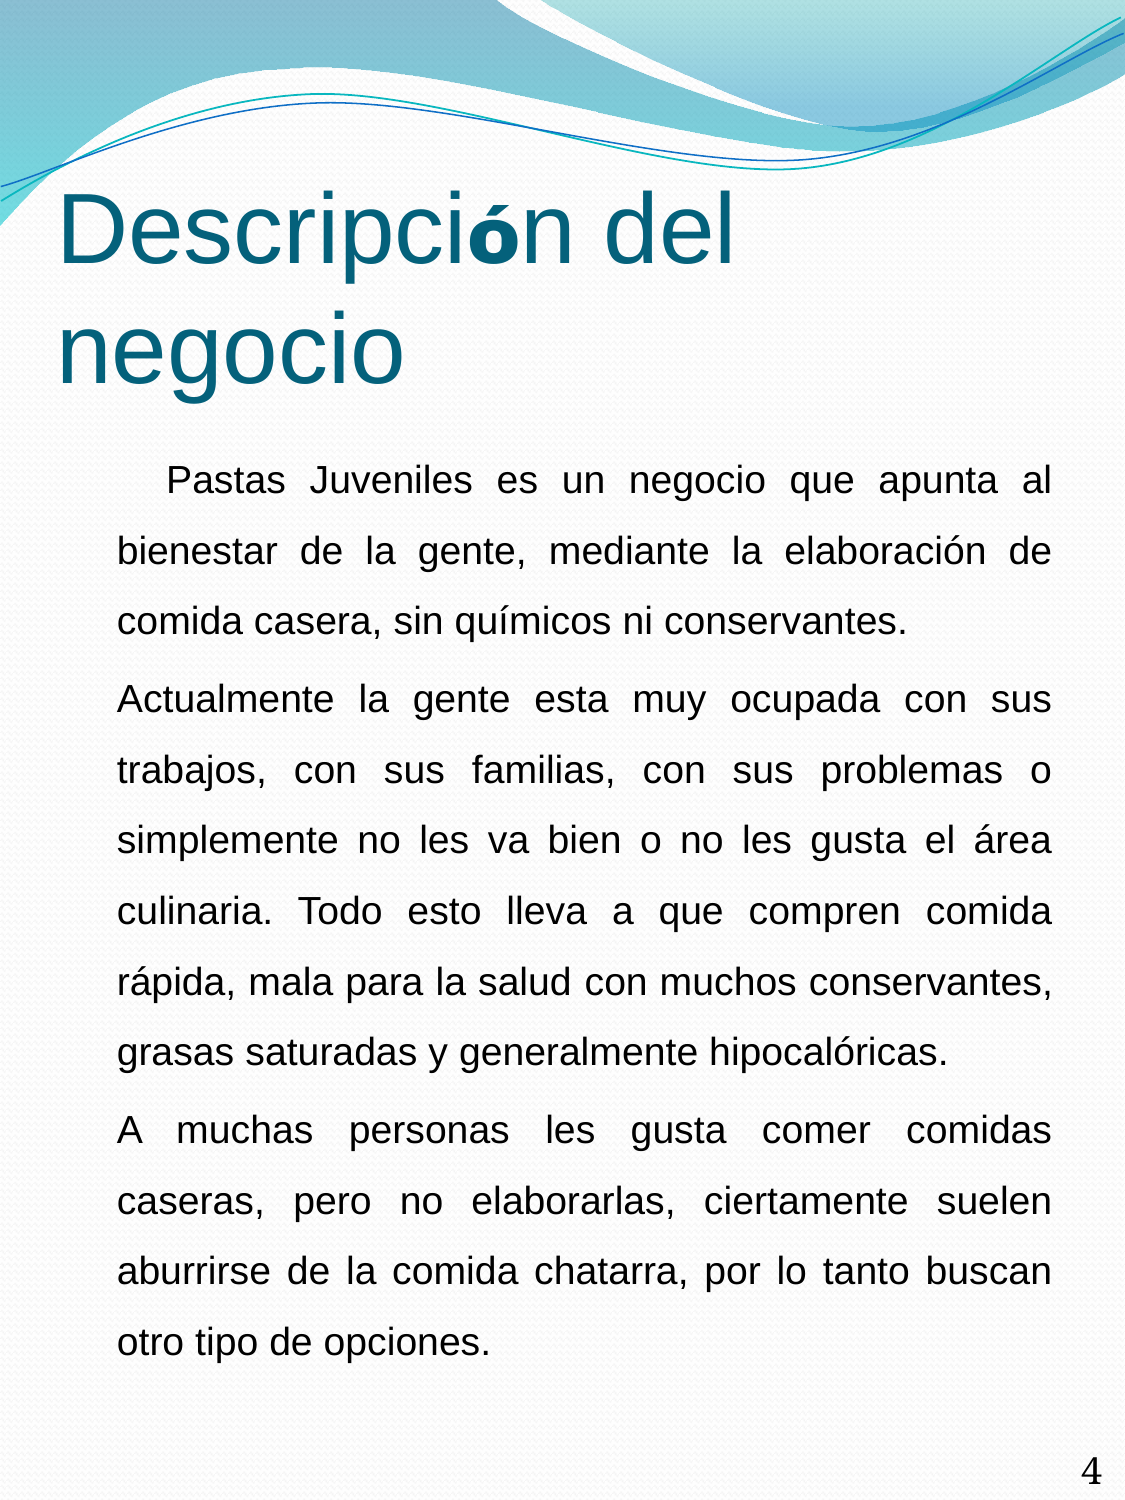

# Descripción del negocio
    Pastas Juveniles es un negocio que apunta al bienestar de la gente, mediante la elaboración de comida casera, sin químicos ni conservantes.
	Actualmente la gente esta muy ocupada con sus trabajos, con sus familias, con sus problemas o simplemente no les va bien o no les gusta el área culinaria. Todo esto lleva a que compren comida rápida, mala para la salud con muchos conservantes, grasas saturadas y generalmente hipocalóricas.
	A muchas personas les gusta comer comidas caseras, pero no elaborarlas, ciertamente suelen aburrirse de la comida chatarra, por lo tanto buscan otro tipo de opciones.
4